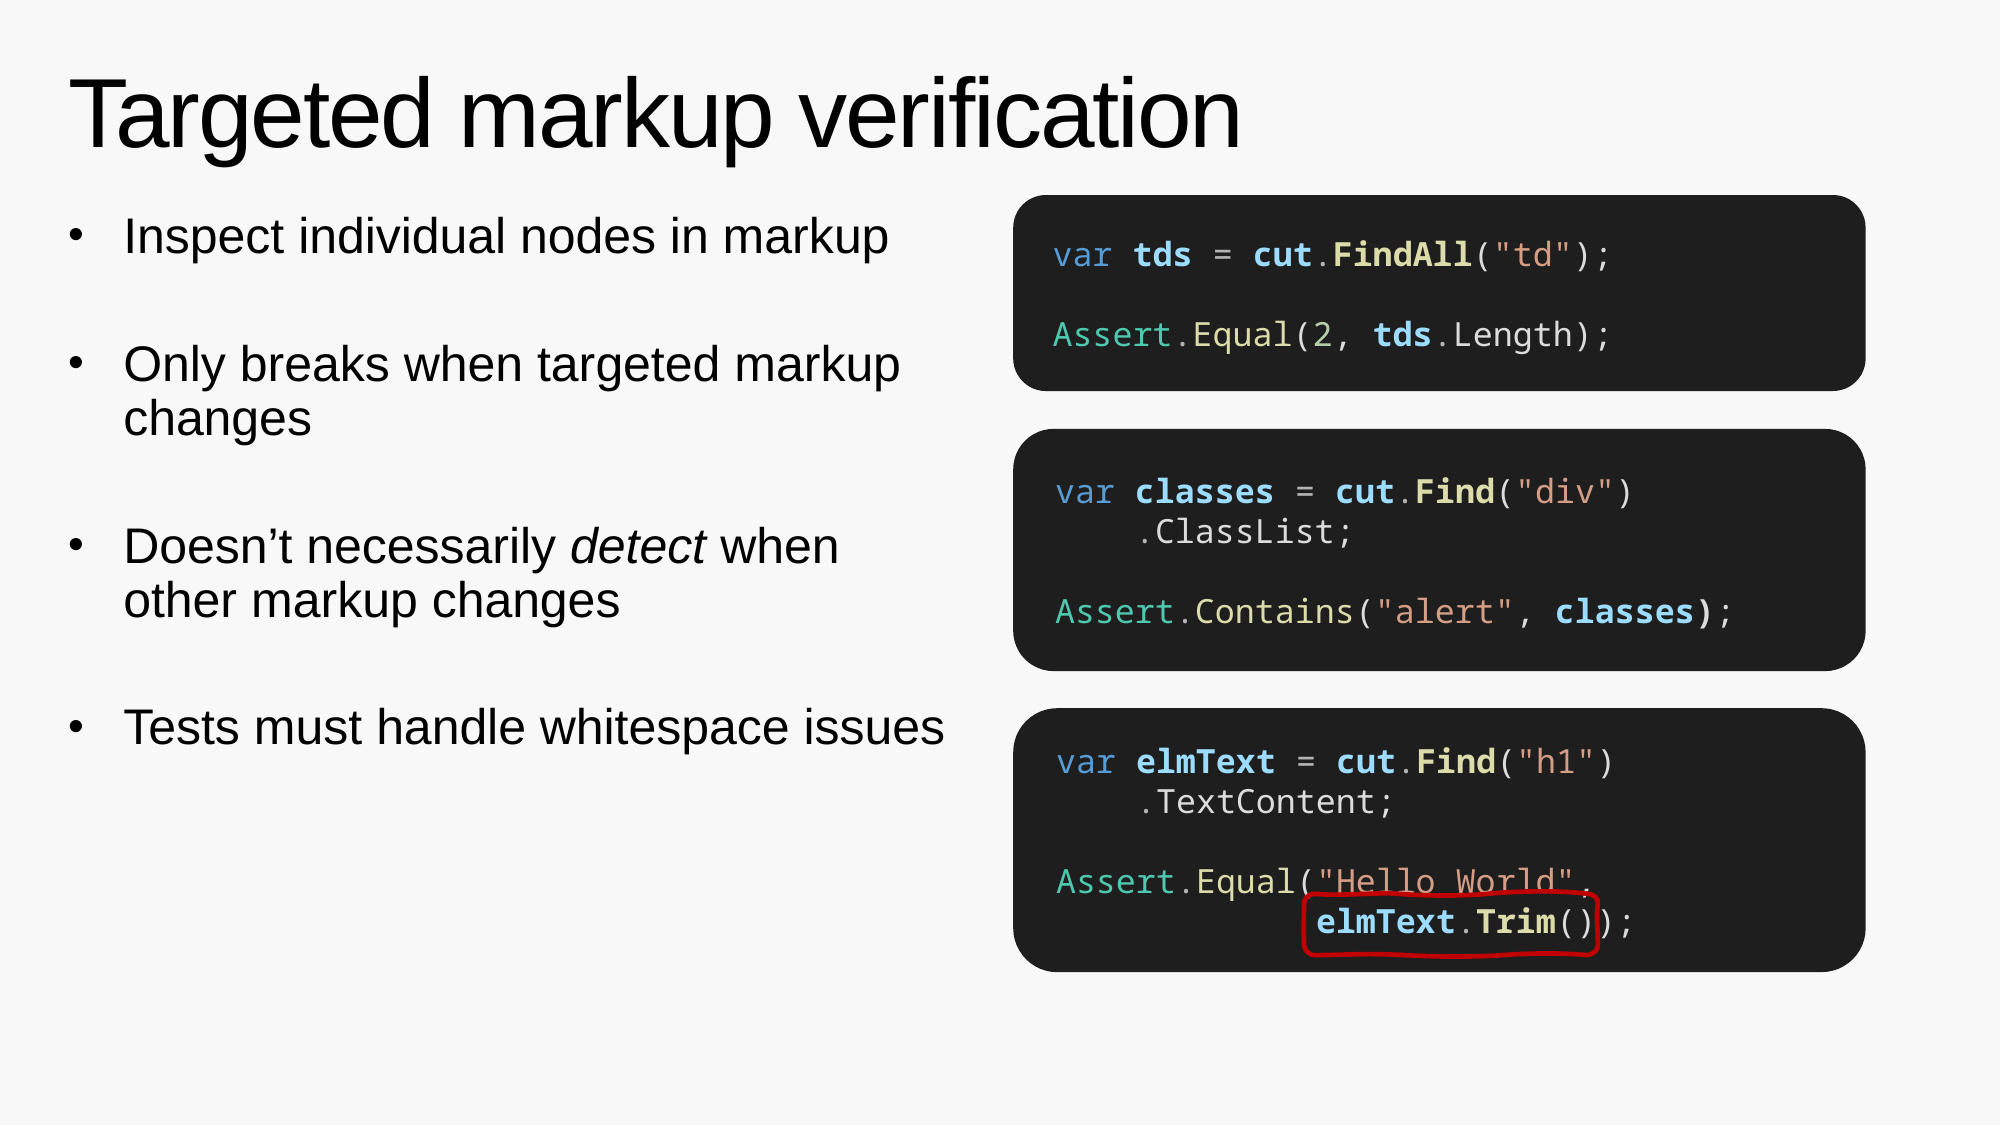

# Targeted markup verification
var tds = cut.FindAll("td");
Assert.Equal(2, tds.Length);
Inspect individual nodes in markup

Only breaks when targeted markup changes

Doesn’t necessarily detect when other markup changes

Tests must handle whitespace issues
var classes = cut.Find("div")
    .ClassList;
Assert.Contains("alert", classes);
var elmText = cut.Find("h1")
    .TextContent;

Assert.Equal("Hello World",
             elmText.Trim());